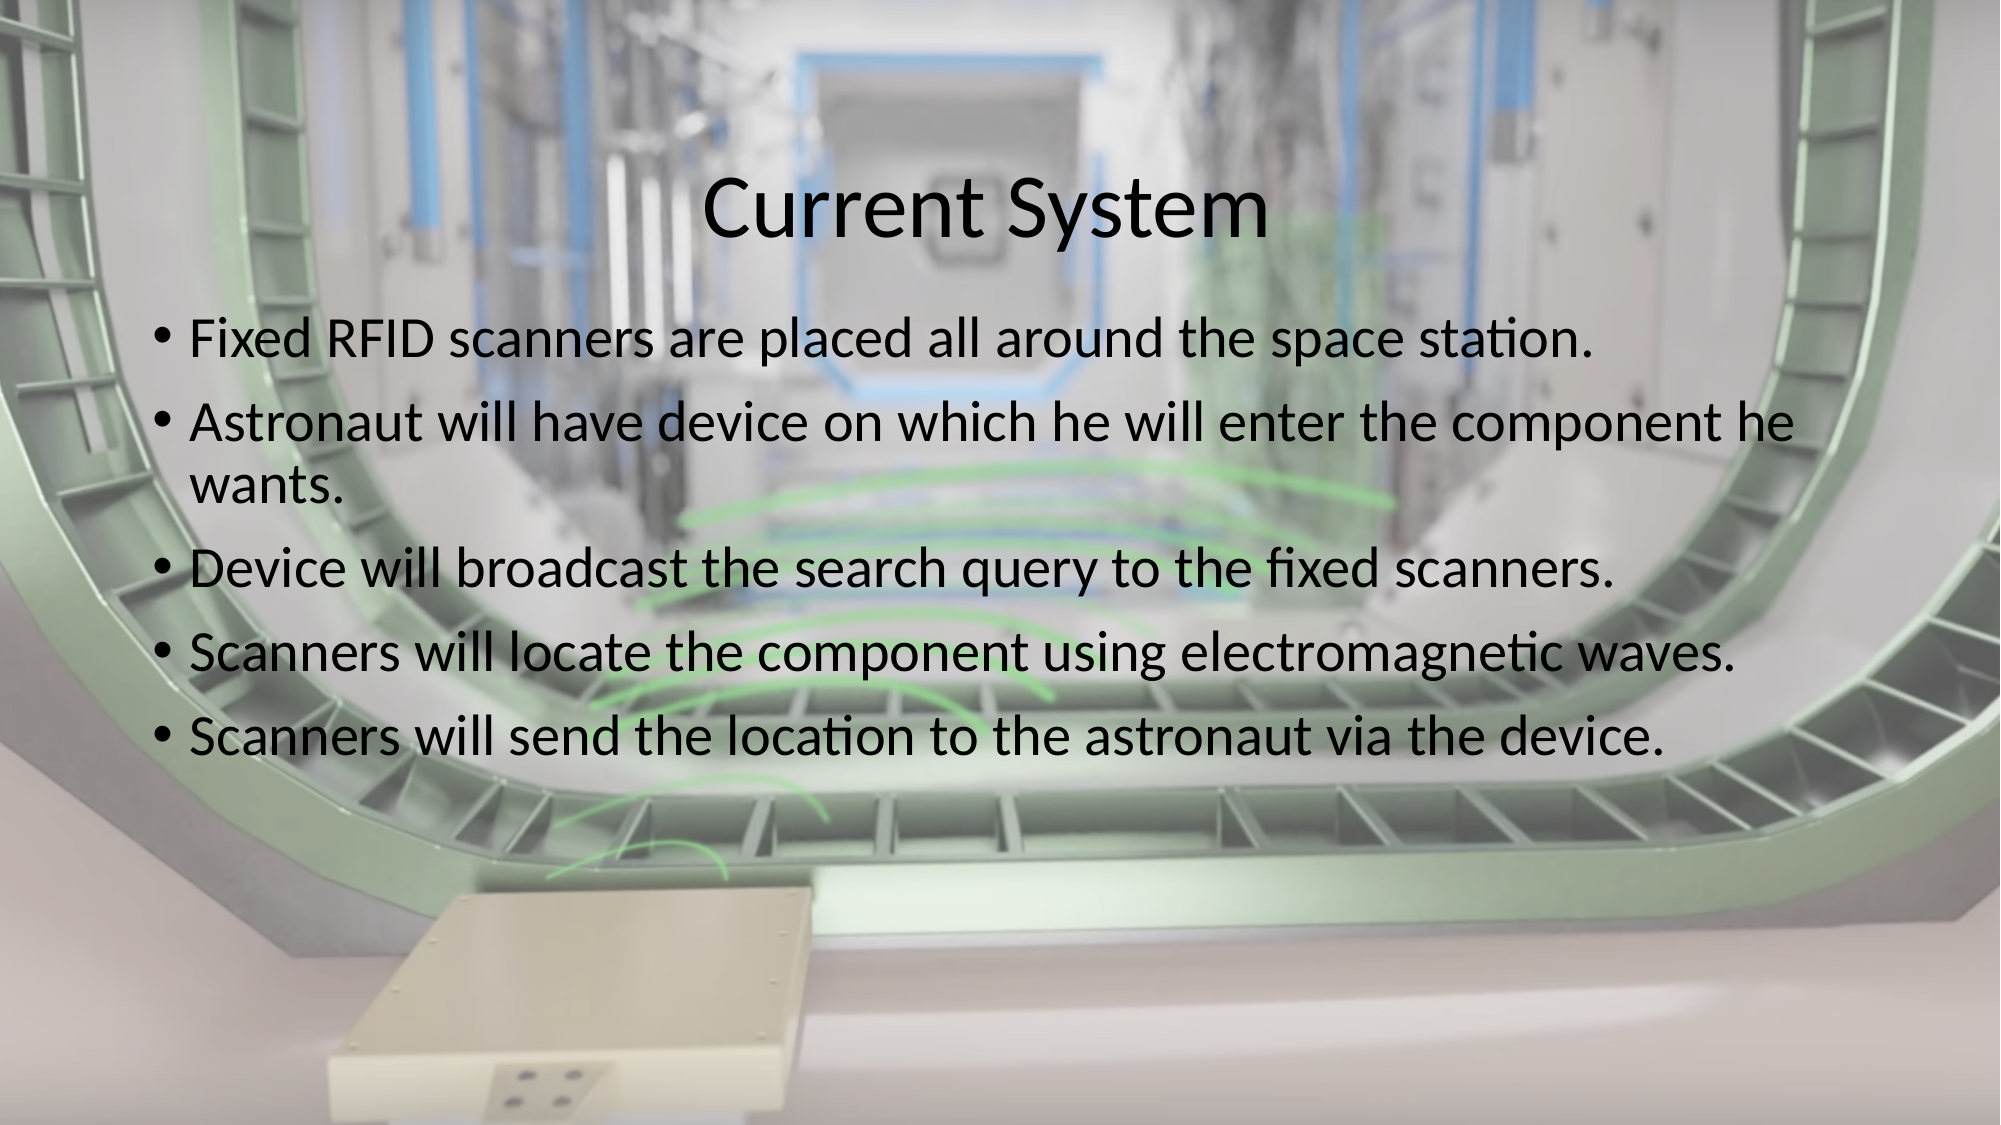

# Current System
Fixed RFID scanners are placed all around the space station.
Astronaut will have device on which he will enter the component he wants.
Device will broadcast the search query to the fixed scanners.
Scanners will locate the component using electromagnetic waves.
Scanners will send the location to the astronaut via the device.